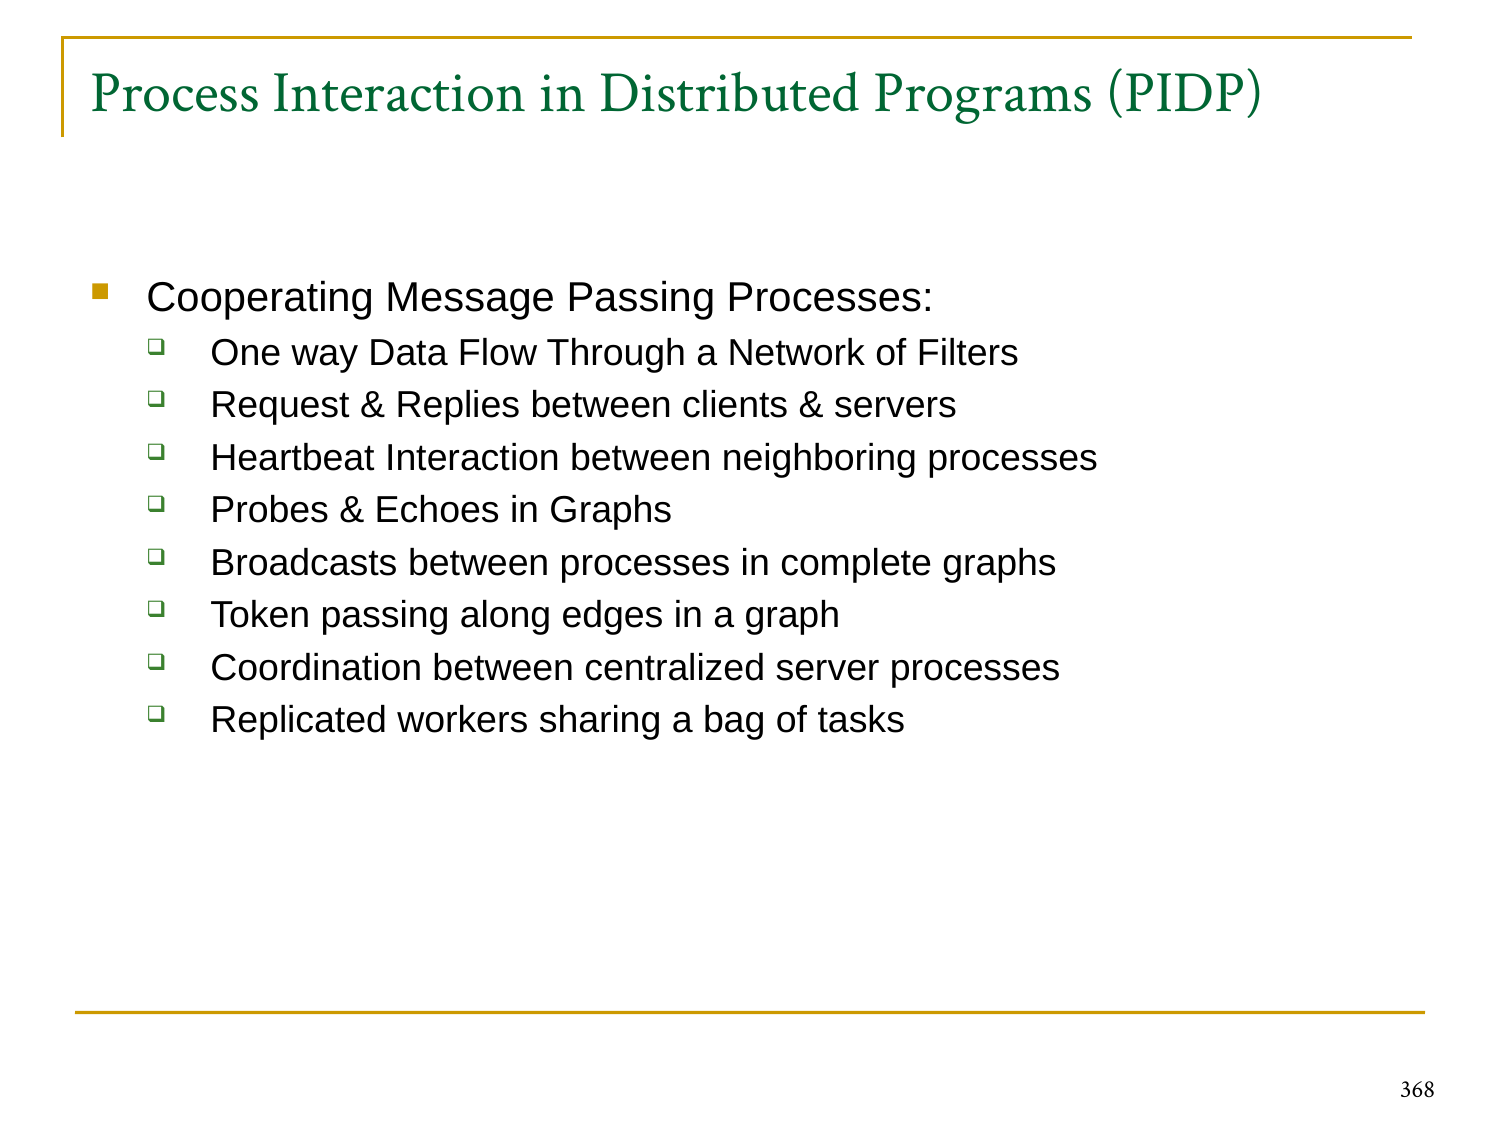

# Process Interaction in Distributed Programs (PIDP)
Cooperating Message Passing Processes:
 One way Data Flow Through a Network of Filters
 Request & Replies between clients & servers
 Heartbeat Interaction between neighboring processes
 Probes & Echoes in Graphs
 Broadcasts between processes in complete graphs
 Token passing along edges in a graph
 Coordination between centralized server processes
 Replicated workers sharing a bag of tasks
368